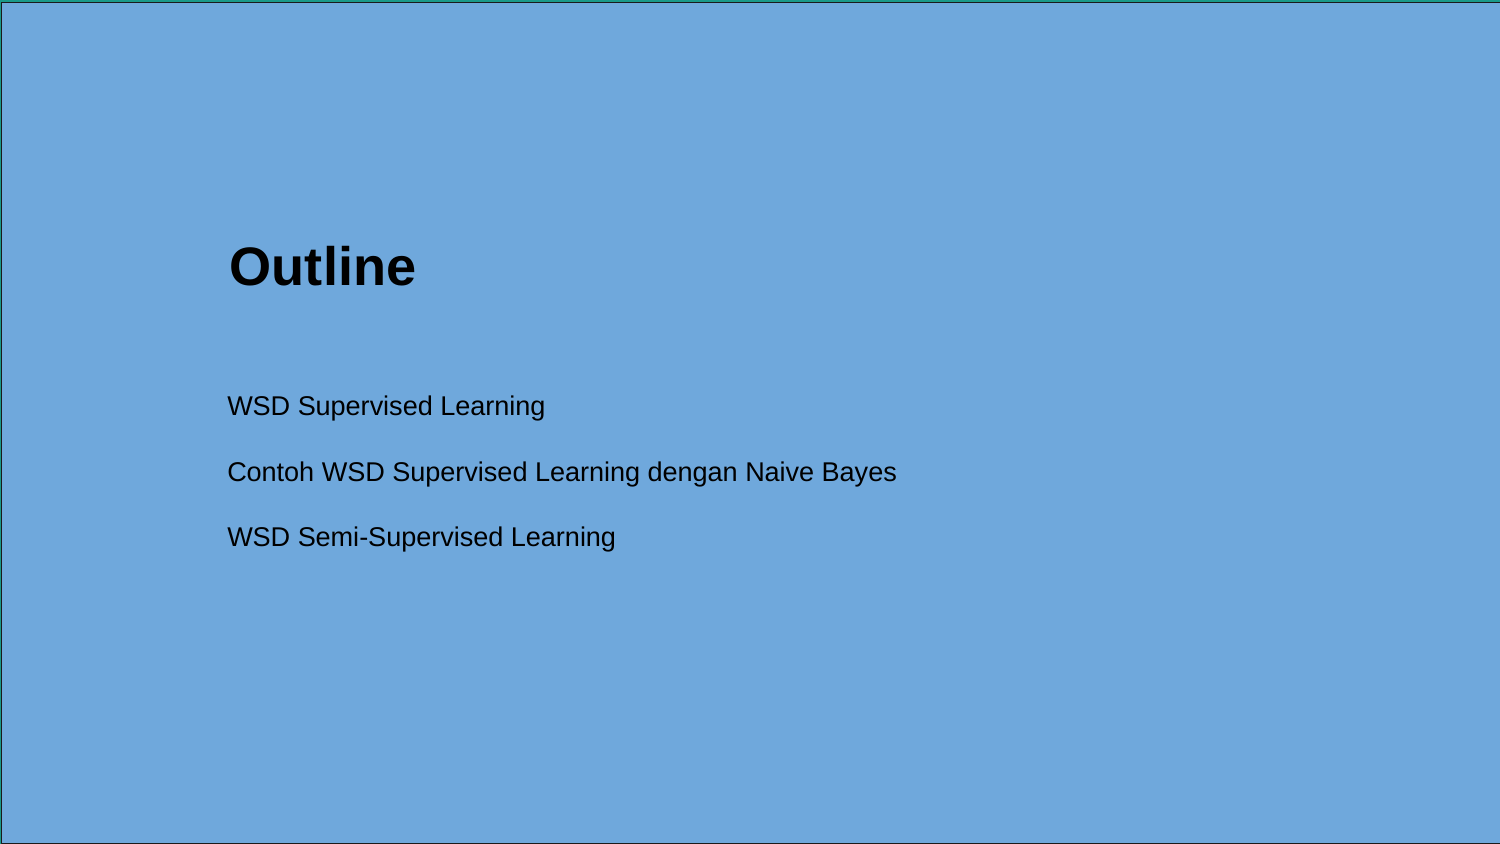

# Outline
WSD Supervised Learning
Contoh WSD Supervised Learning dengan Naive Bayes
WSD Semi-Supervised Learning